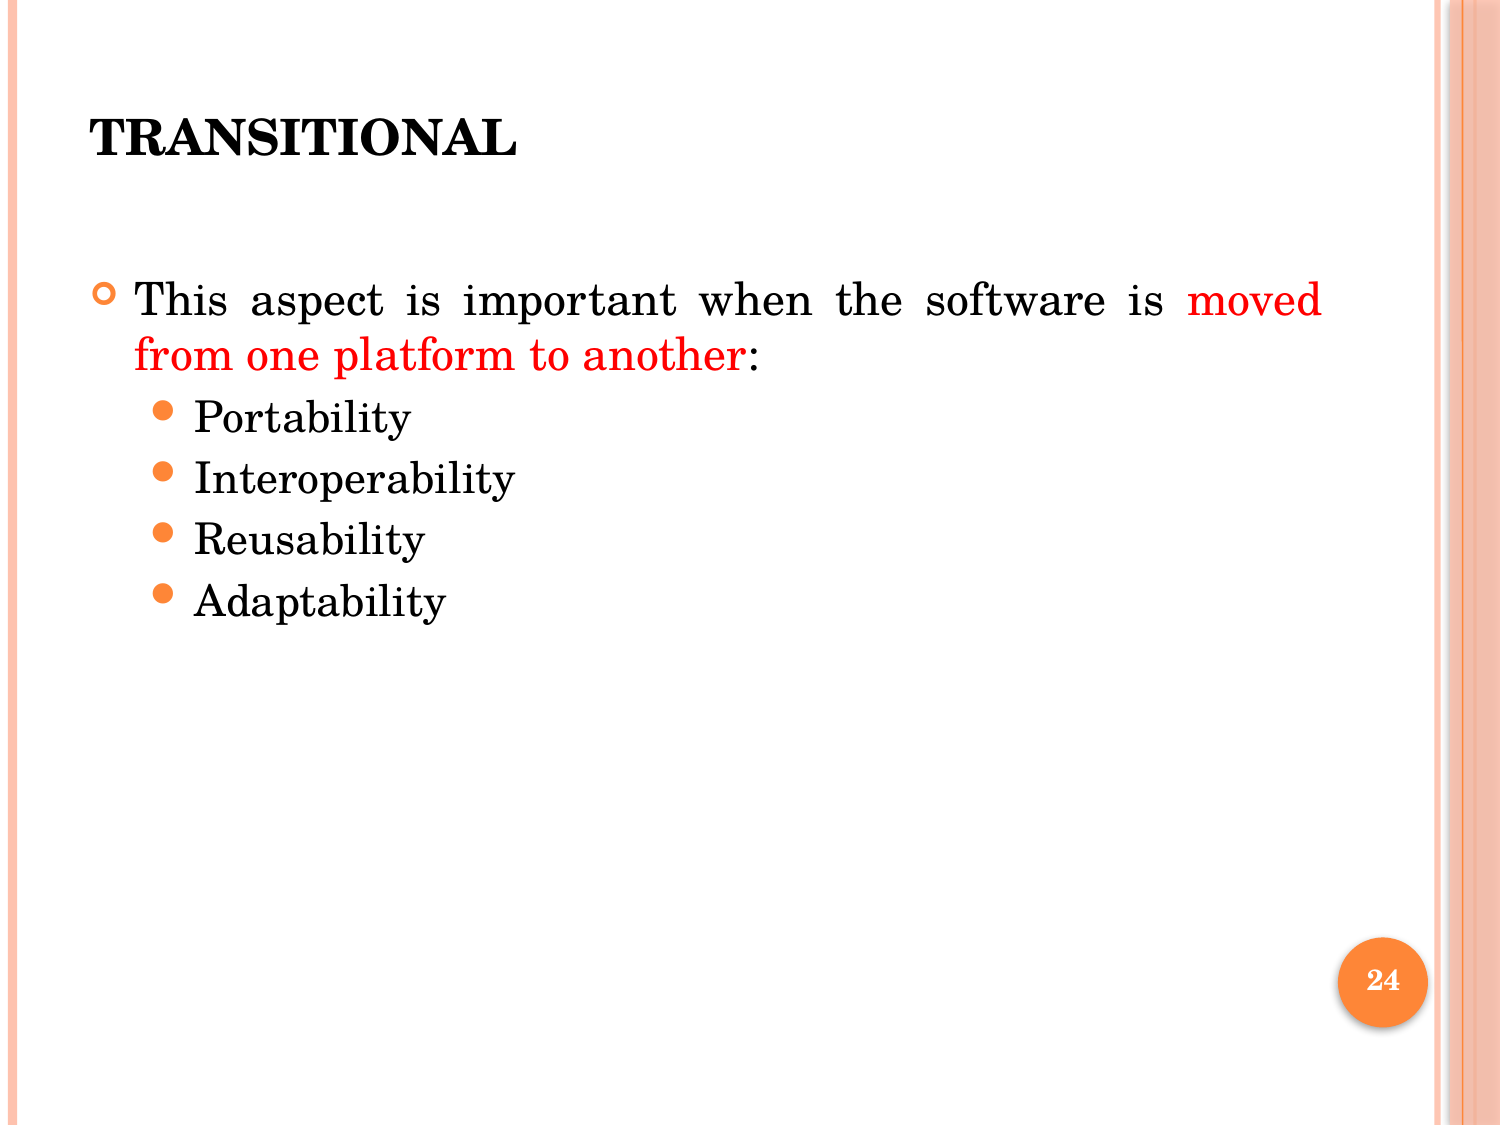

# TRANSITIONAL
This aspect is important when the software is moved from one platform to another:
Portability
Interoperability
Reusability
Adaptability

24